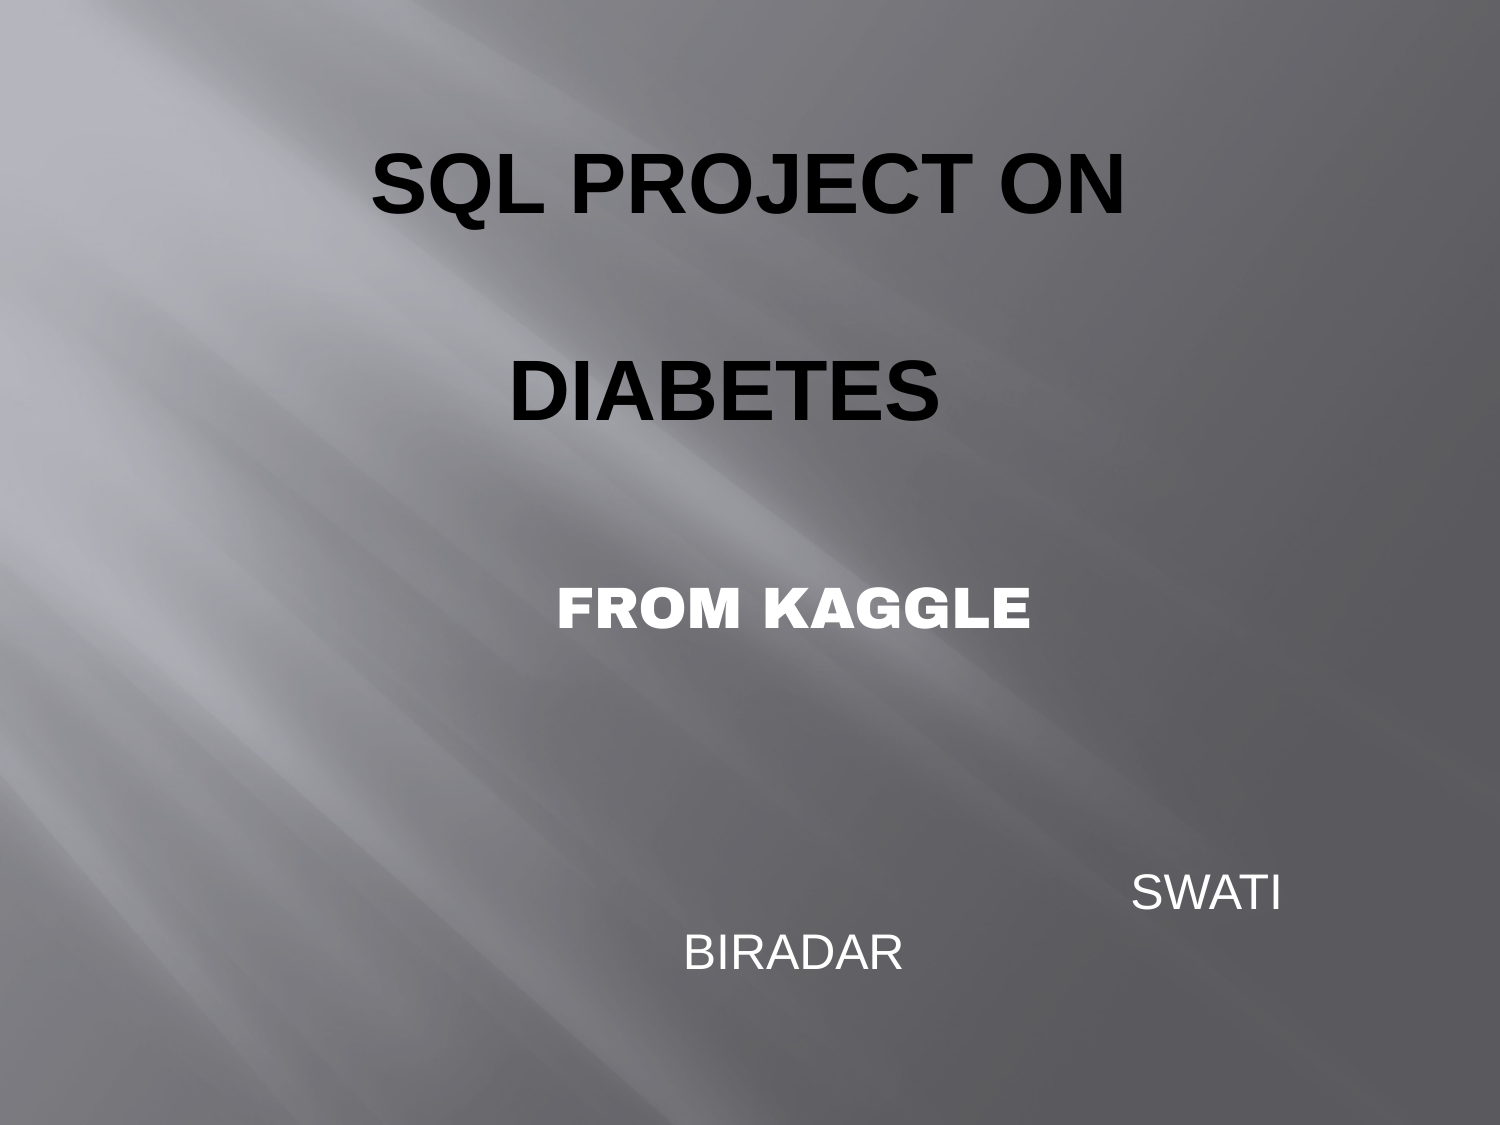

# SQL PROJECT ON Diabetes
FROM KAGGLE

                                                           SWATI BIRADAR